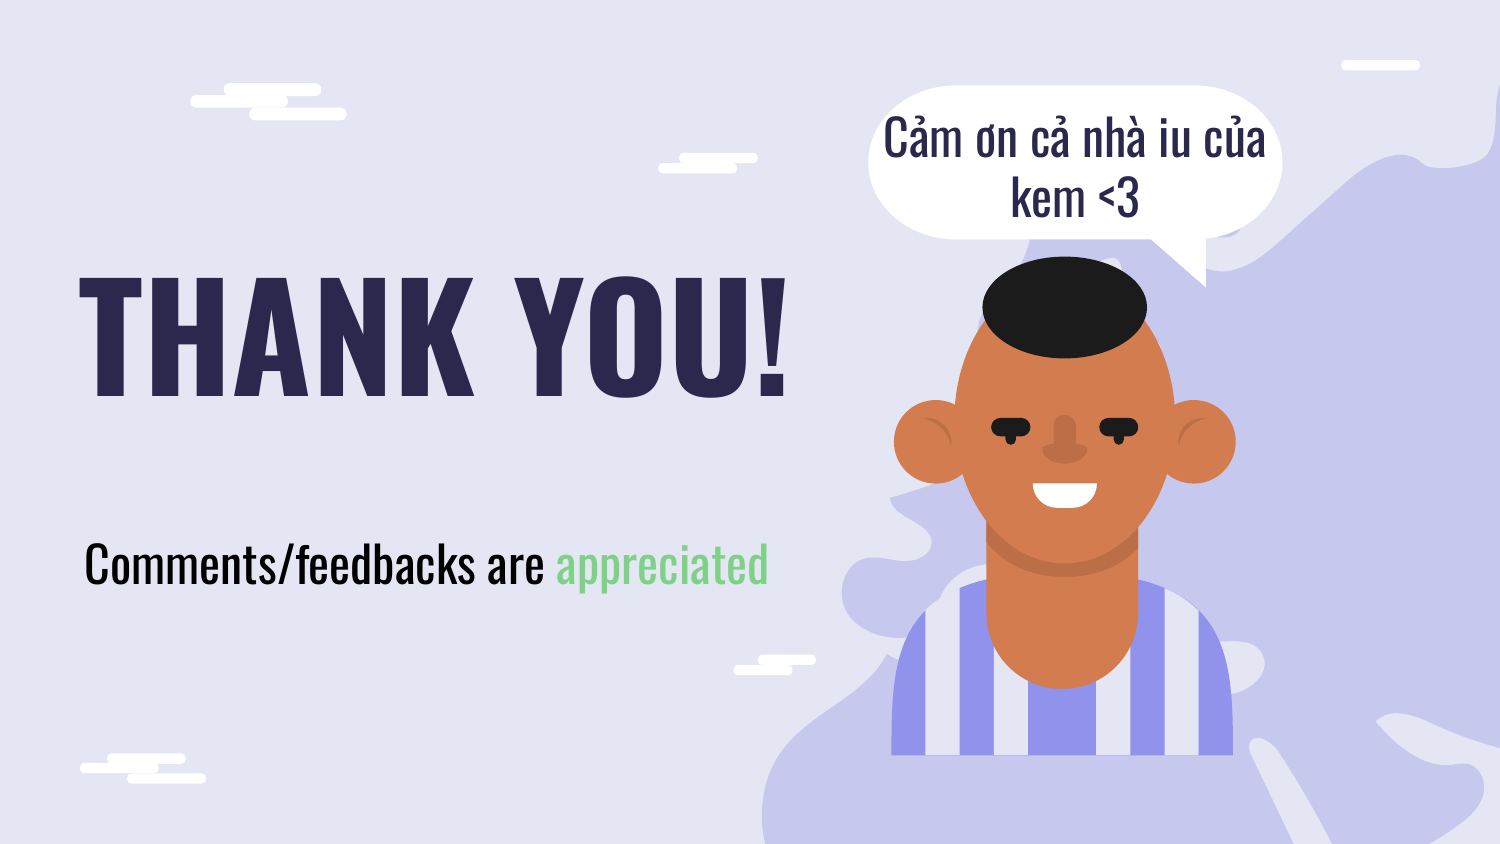

Cảm ơn cả nhà iu của kem <3

# THANK YOU!
Comments/feedbacks are appreciated